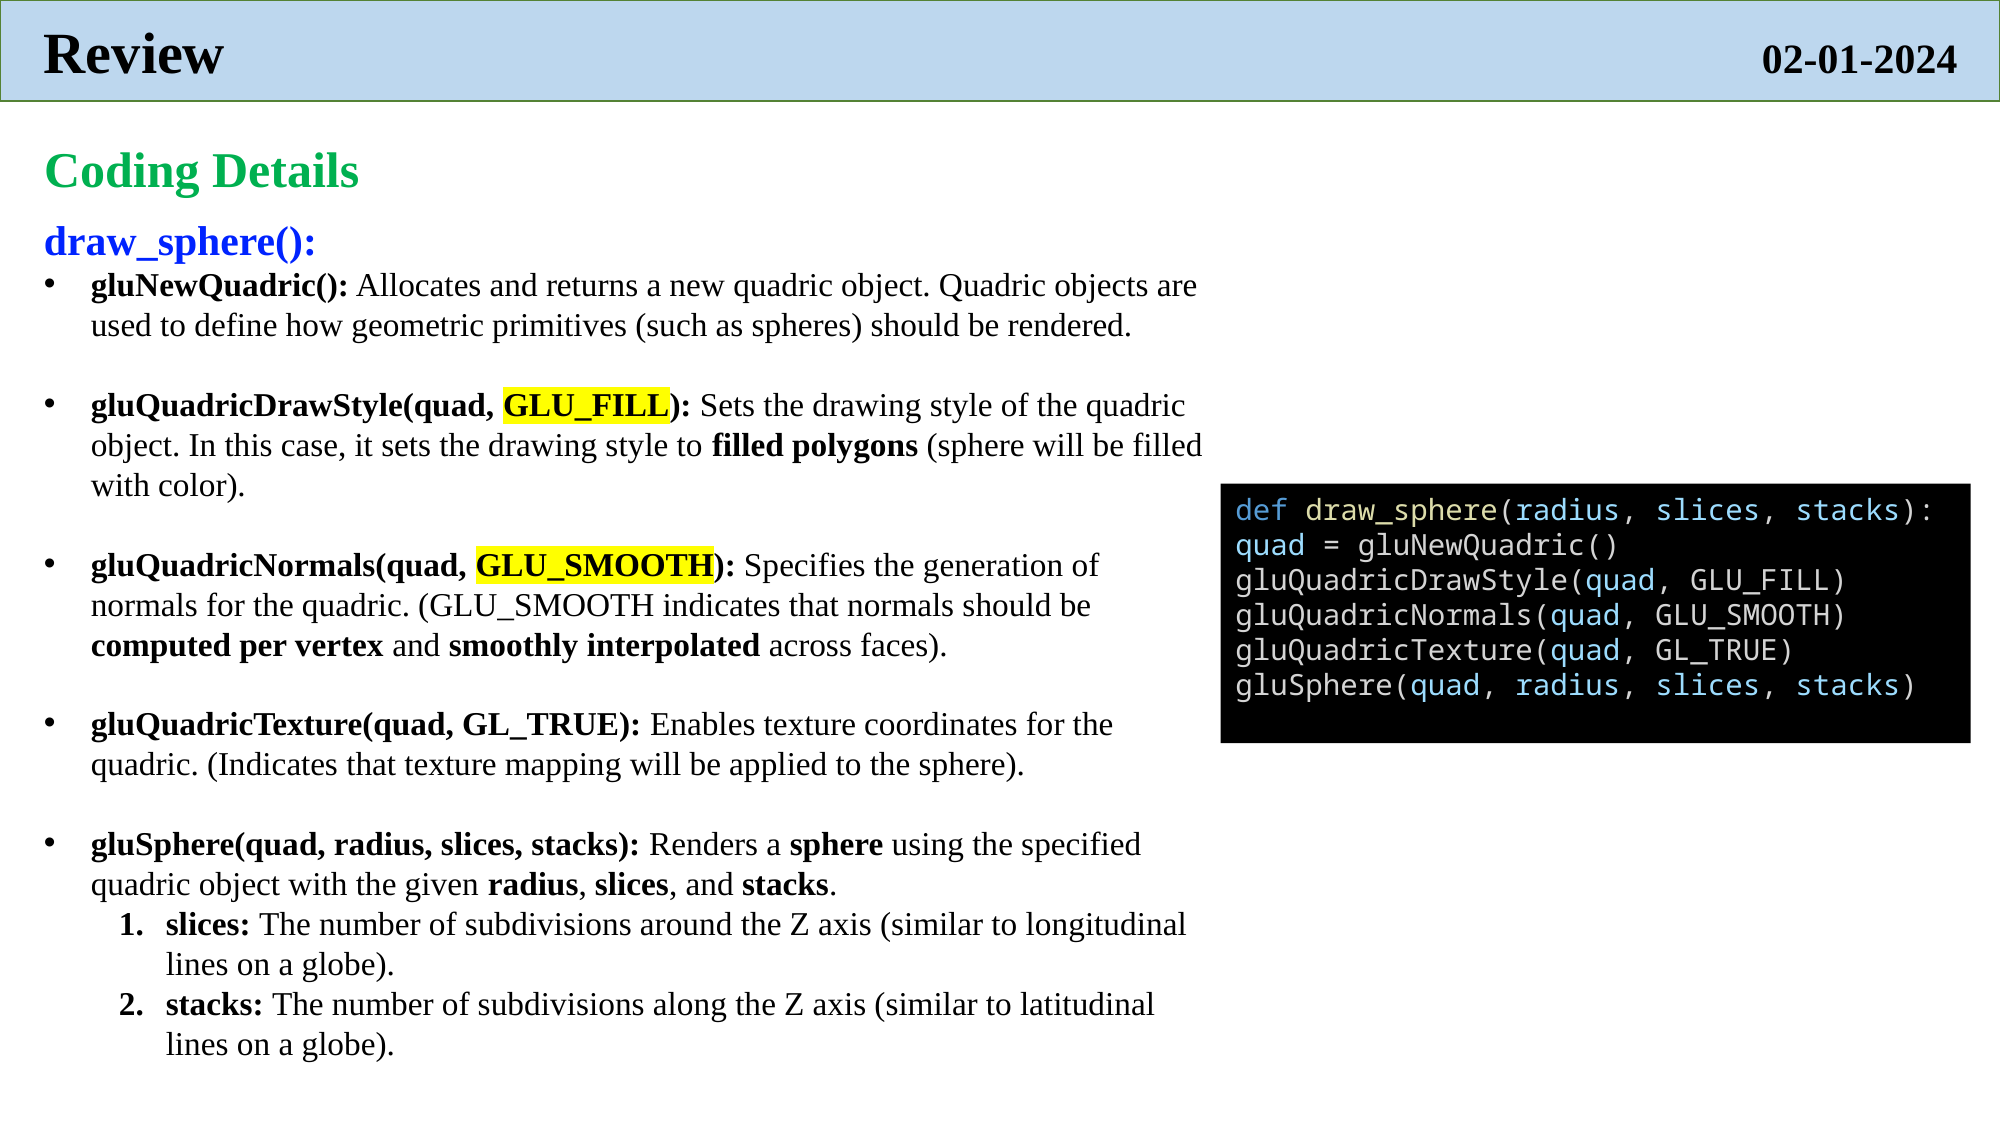

Review                                                                                                          02-01-2024
Coding Details
draw_sphere():
gluNewQuadric(): Allocates and returns a new quadric object. Quadric objects are used to define how geometric primitives (such as spheres) should be rendered.

gluQuadricDrawStyle(quad, GLU_FILL): Sets the drawing style of the quadric object. In this case, it sets the drawing style to filled polygons (sphere will be filled with color).

gluQuadricNormals(quad, GLU_SMOOTH): Specifies the generation of normals for the quadric. (GLU_SMOOTH indicates that normals should be computed per vertex and smoothly interpolated across faces).

gluQuadricTexture(quad, GL_TRUE): Enables texture coordinates for the quadric. (Indicates that texture mapping will be applied to the sphere).

gluSphere(quad, radius, slices, stacks): Renders a sphere using the specified quadric object with the given radius, slices, and stacks.
slices: The number of subdivisions around the Z axis (similar to longitudinal lines on a globe).
stacks: The number of subdivisions along the Z axis (similar to latitudinal lines on a globe).

def draw_sphere(radius, slices, stacks):
quad = gluNewQuadric()
gluQuadricDrawStyle(quad, GLU_FILL)
gluQuadricNormals(quad, GLU_SMOOTH)
gluQuadricTexture(quad, GL_TRUE)
gluSphere(quad, radius, slices, stacks)